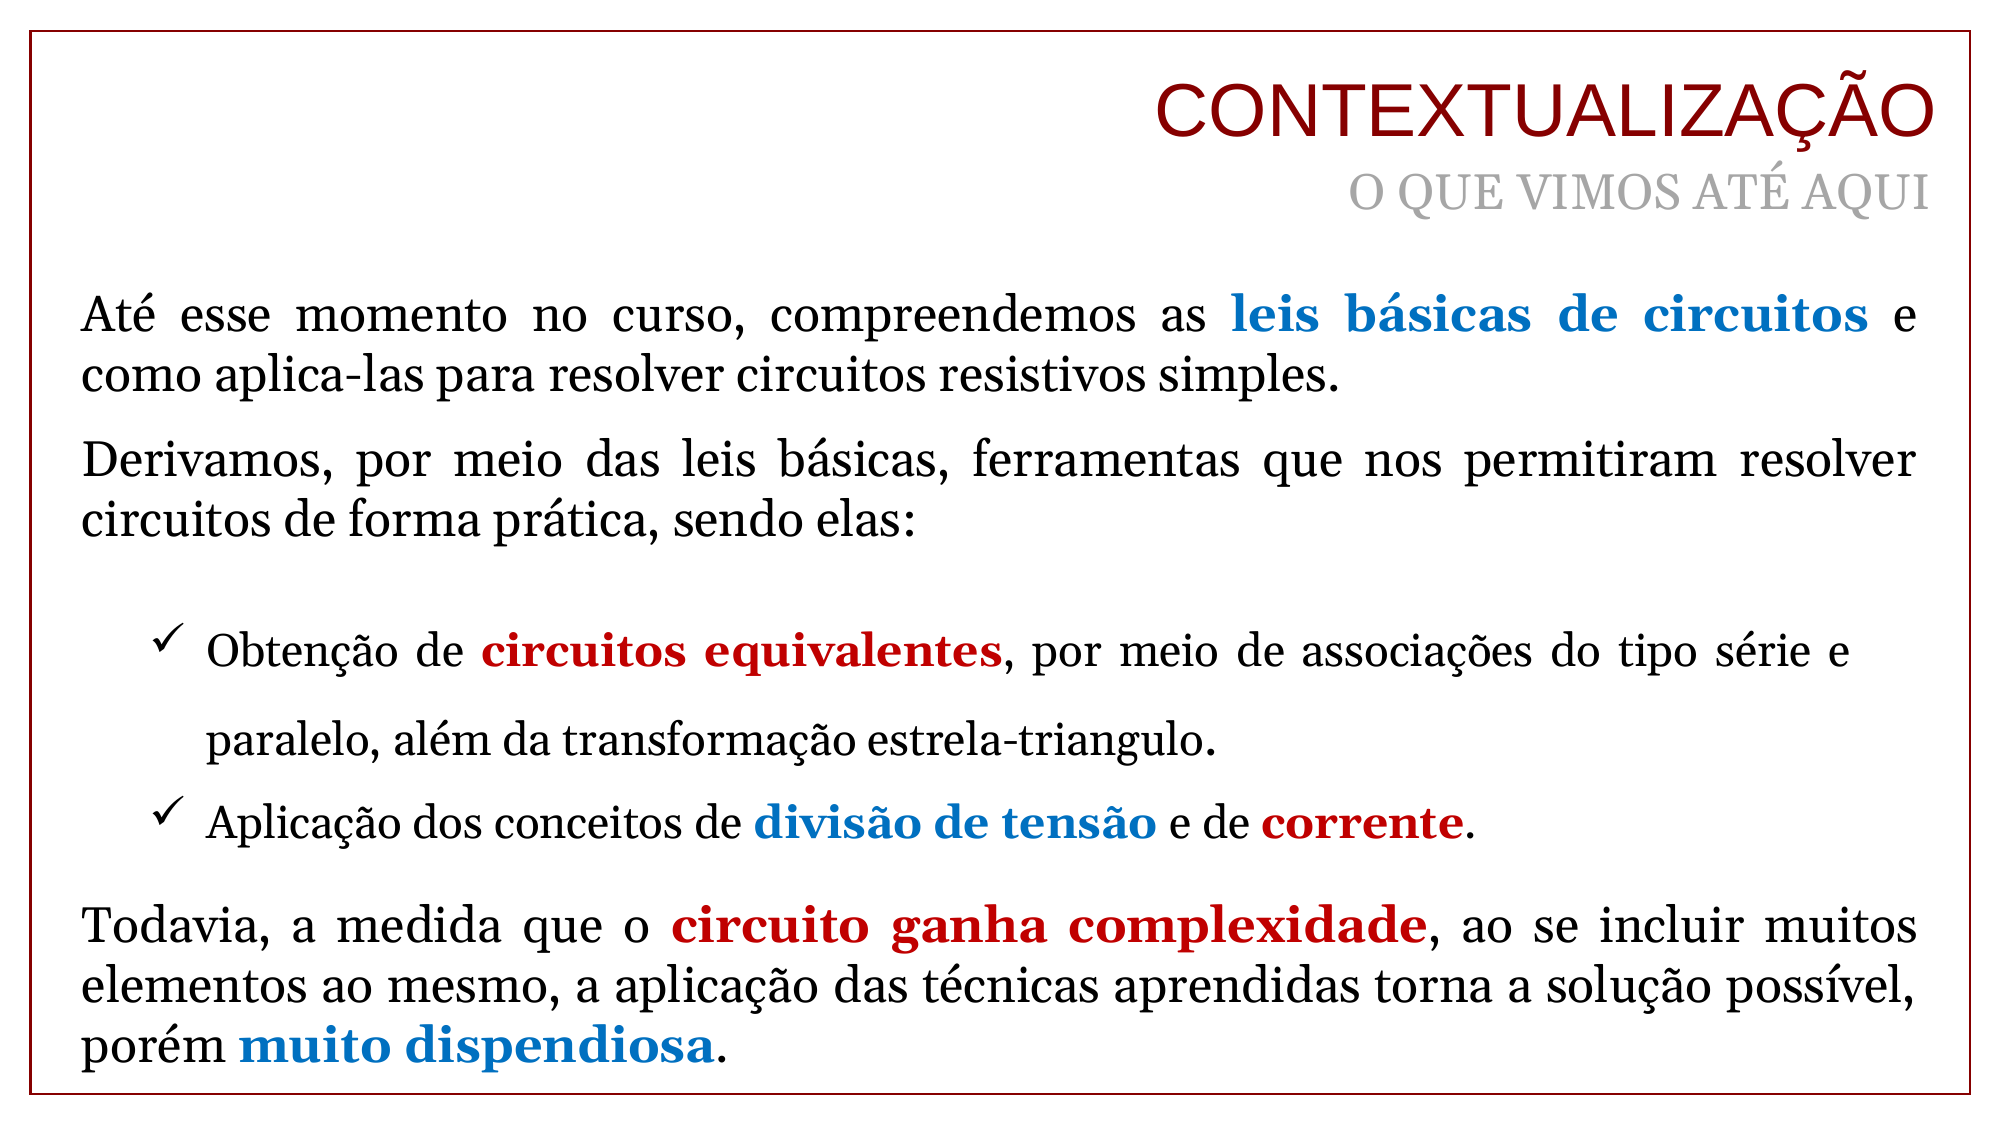

CONTEXTUALIZAÇÃO
O QUE VIMOS ATÉ AQUI
Até esse momento no curso, compreendemos as leis básicas de circuitos e como aplica-las para resolver circuitos resistivos simples.
Derivamos, por meio das leis básicas, ferramentas que nos permitiram resolver circuitos de forma prática, sendo elas:
Obtenção de circuitos equivalentes, por meio de associações do tipo série e paralelo, além da transformação estrela-triangulo.
Aplicação dos conceitos de divisão de tensão e de corrente.
Todavia, a medida que o circuito ganha complexidade, ao se incluir muitos elementos ao mesmo, a aplicação das técnicas aprendidas torna a solução possível, porém muito dispendiosa.